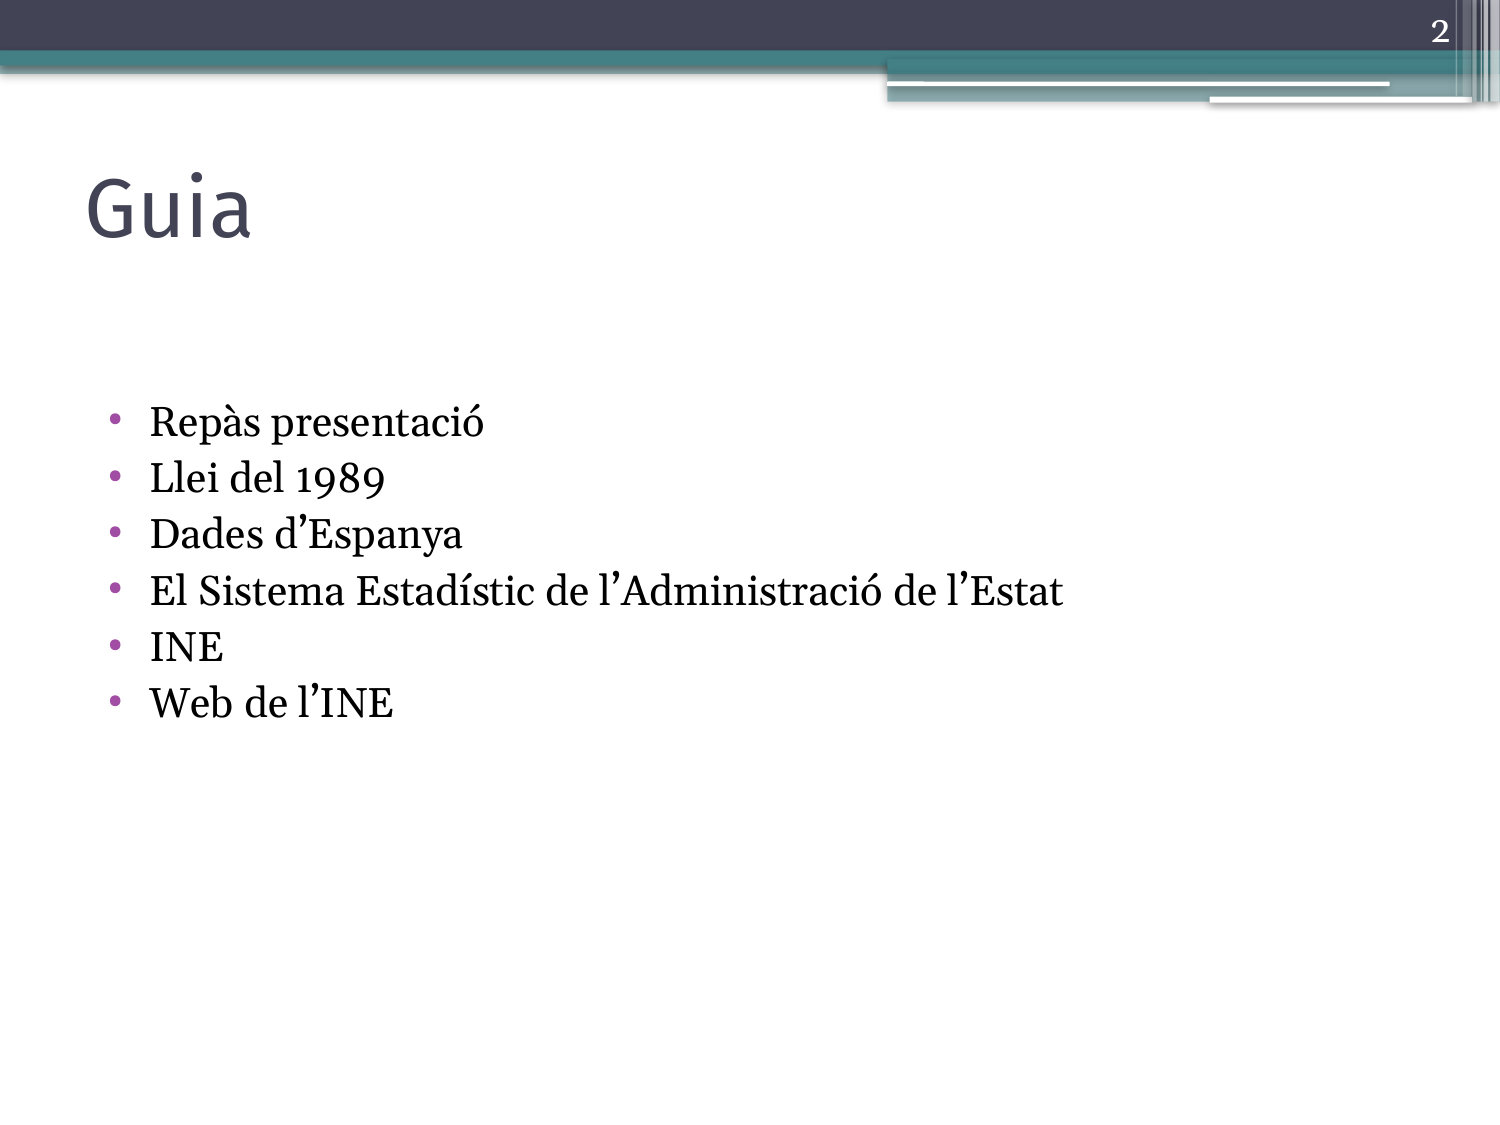

2
# Guia

Repàs presentació
Llei del 1989
Dades d’Espanya
El Sistema Estadístic de l’Administració de l’Estat
INE
Web de l’INE